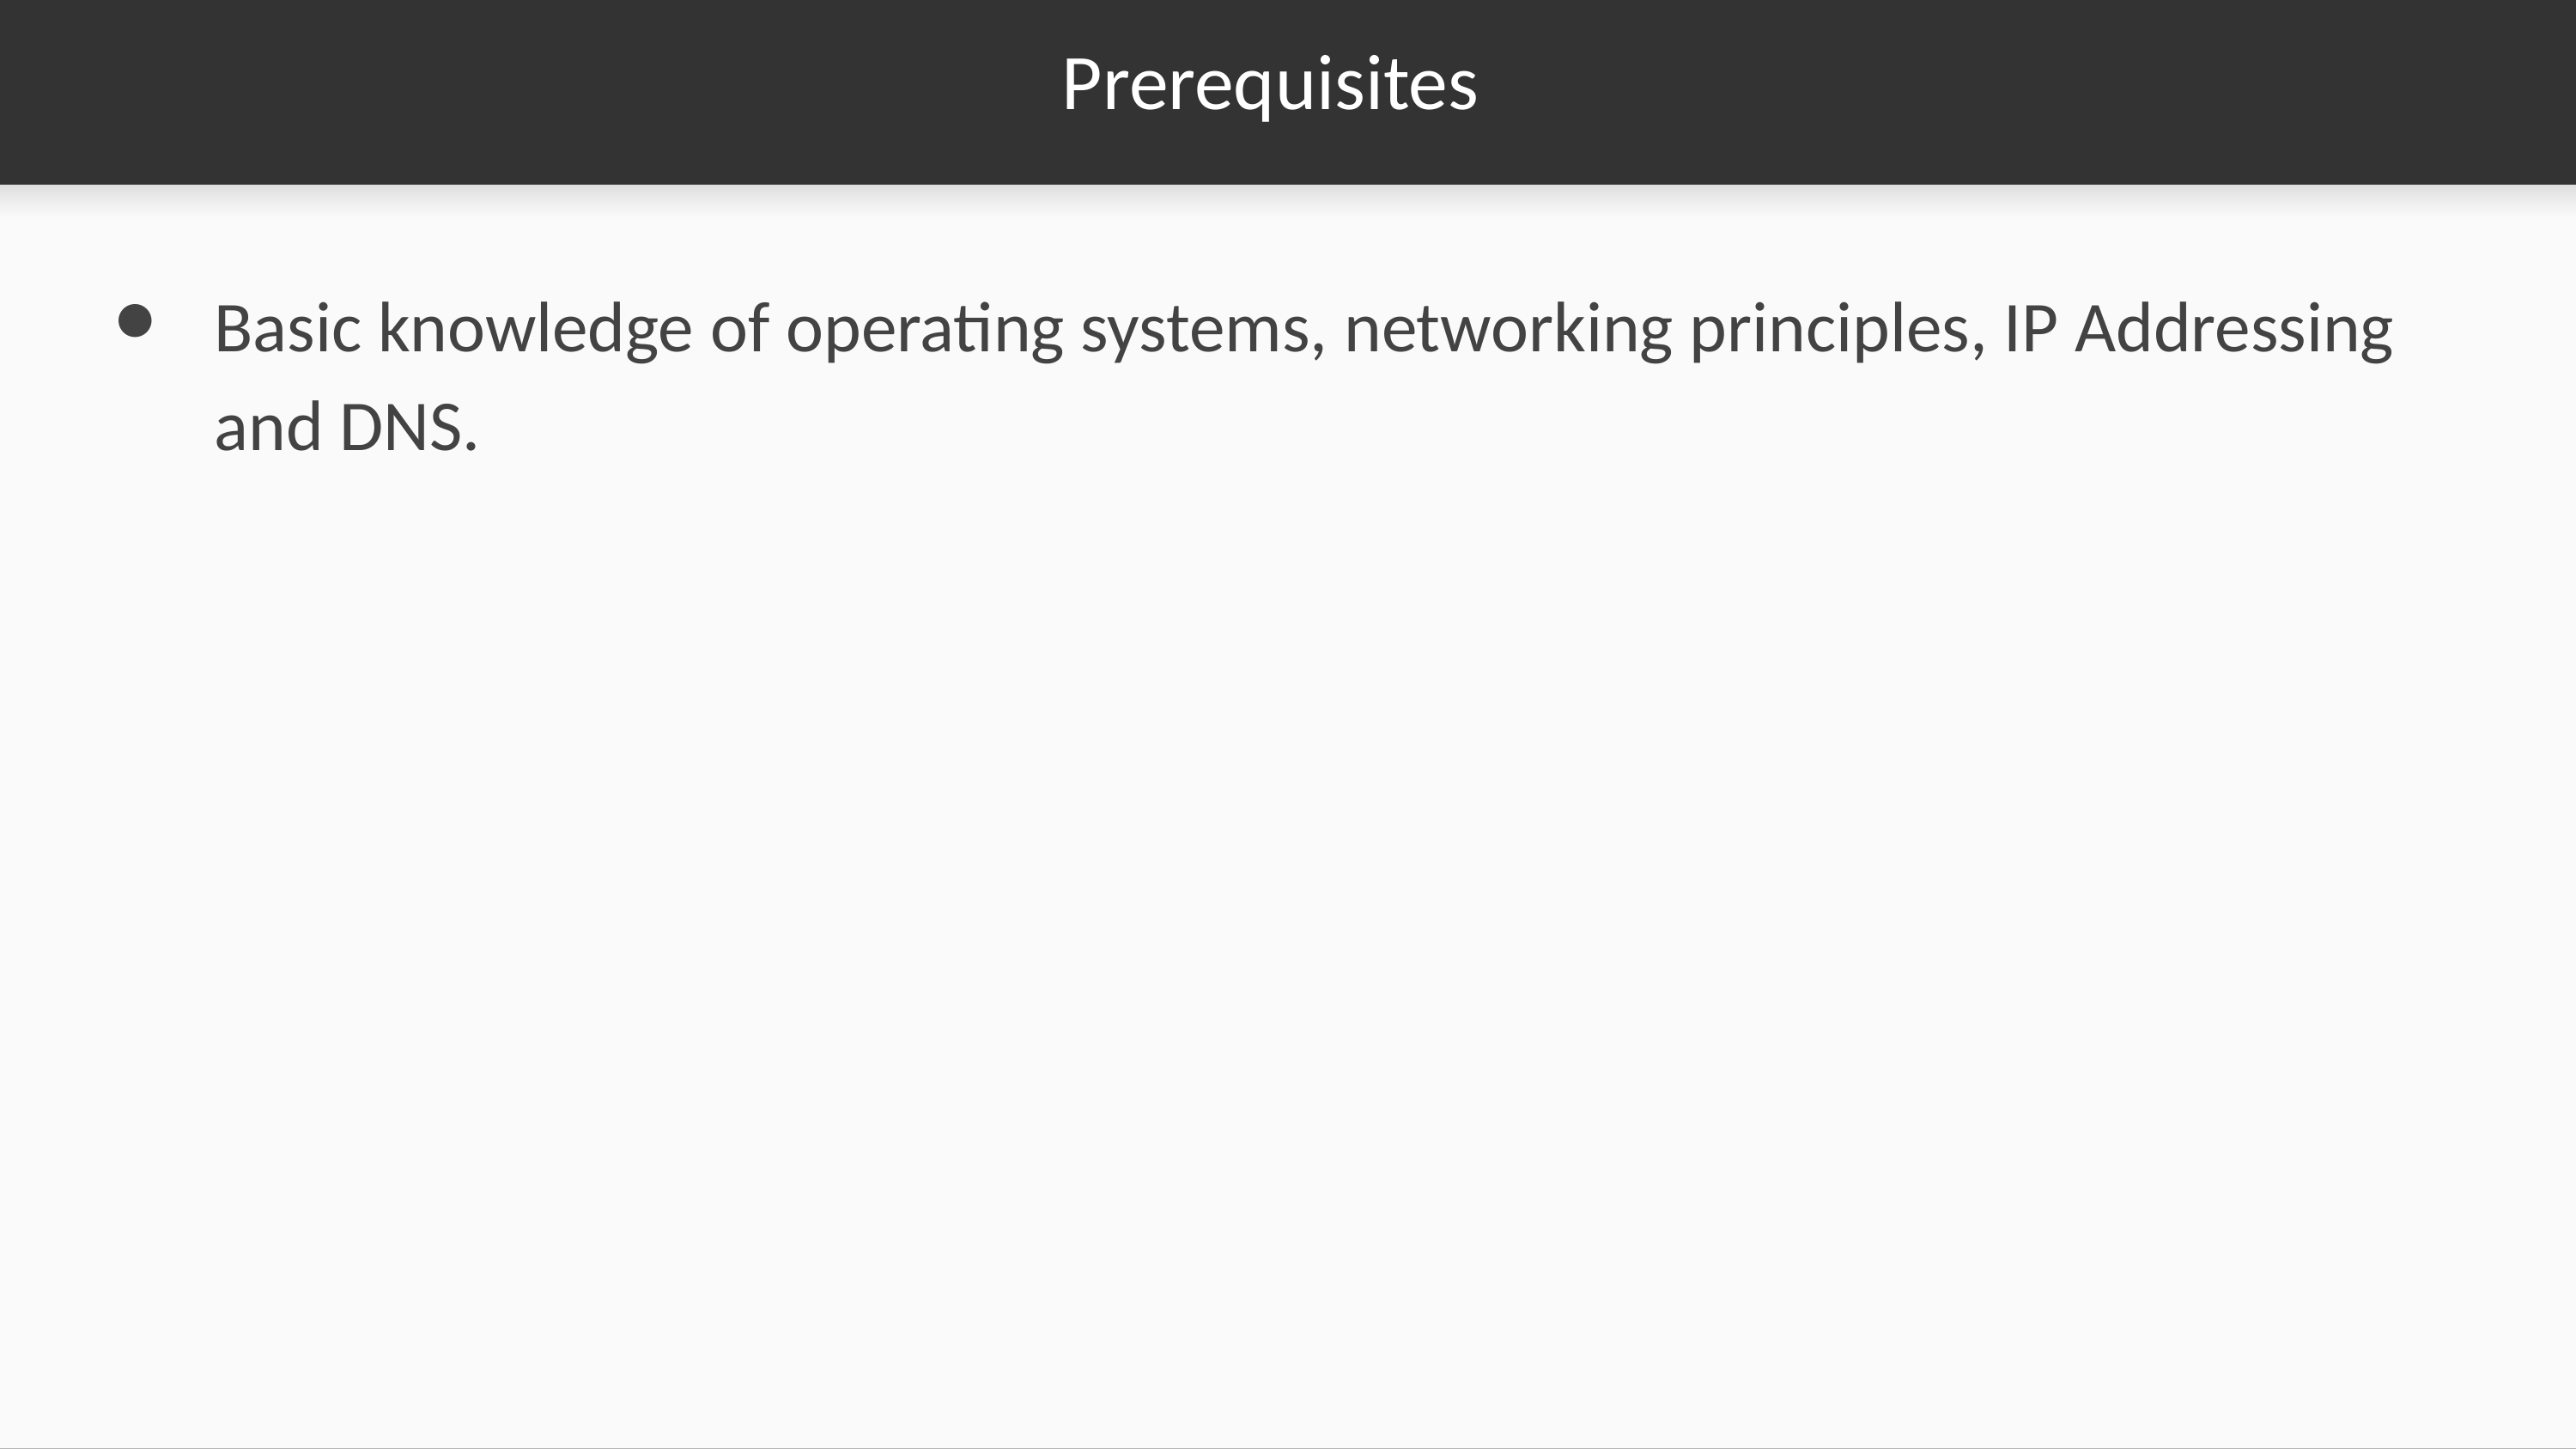

# Prerequisites
Basic knowledge of operating systems, networking principles, IP Addressing and DNS.